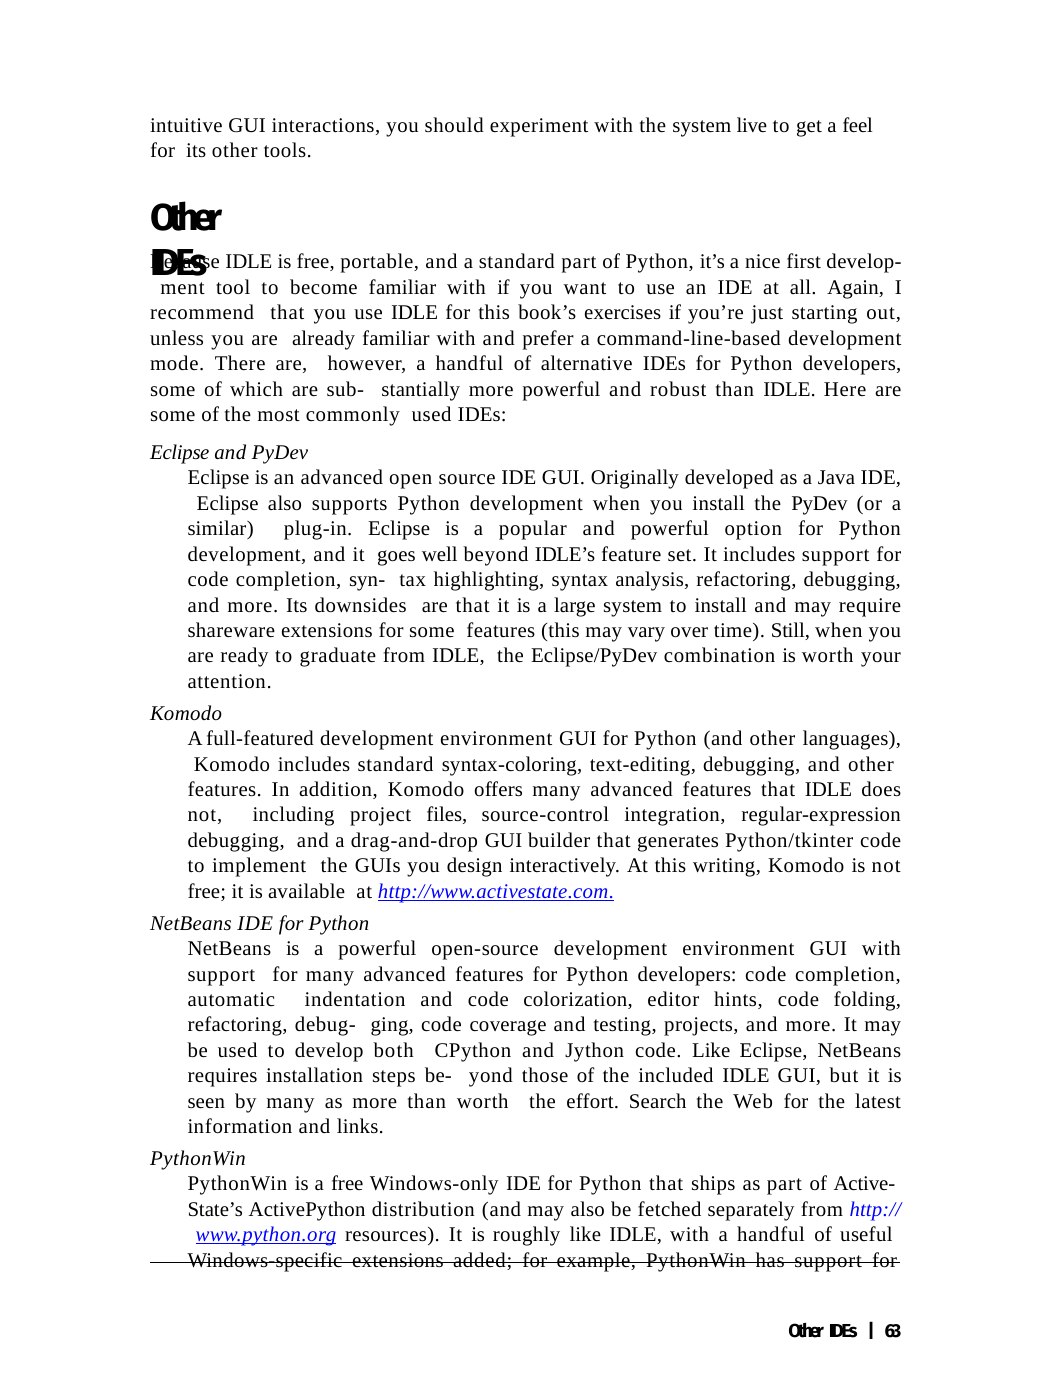

intuitive GUI interactions, you should experiment with the system live to get a feel for  its other tools.
# Other IDEs
Because IDLE is free, portable, and a standard part of Python, it’s a nice first develop-  ment tool to become familiar with if you want to use an IDE at all. Again, I recommend  that you use IDLE for this book’s exercises if you’re just starting out, unless you are  already familiar with and prefer a command-line-based development mode. There are,  however, a handful of alternative IDEs for Python developers, some of which are sub-  stantially more powerful and robust than IDLE. Here are some of the most commonly  used IDEs:
Eclipse and PyDev
Eclipse is an advanced open source IDE GUI. Originally developed as a Java IDE,  Eclipse also supports Python development when you install the PyDev (or a similar)  plug-in. Eclipse is a popular and powerful option for Python development, and it  goes well beyond IDLE’s feature set. It includes support for code completion, syn-  tax highlighting, syntax analysis, refactoring, debugging, and more. Its downsides  are that it is a large system to install and may require shareware extensions for some  features (this may vary over time). Still, when you are ready to graduate from IDLE,  the Eclipse/PyDev combination is worth your attention.
Komodo
A full-featured development environment GUI for Python (and other languages),  Komodo includes standard syntax-coloring, text-editing, debugging, and other  features. In addition, Komodo offers many advanced features that IDLE does not,  including project files, source-control integration, regular-expression debugging,  and a drag-and-drop GUI builder that generates Python/tkinter code to implement  the GUIs you design interactively. At this writing, Komodo is not free; it is available  at http://www.activestate.com.
NetBeans IDE for Python
NetBeans is a powerful open-source development environment GUI with support  for many advanced features for Python developers: code completion, automatic  indentation and code colorization, editor hints, code folding, refactoring, debug-  ging, code coverage and testing, projects, and more. It may be used to develop both  CPython and Jython code. Like Eclipse, NetBeans requires installation steps be-  yond those of the included IDLE GUI, but it is seen by many as more than worth  the effort. Search the Web for the latest information and links.
PythonWin
PythonWin is a free Windows-only IDE for Python that ships as part of Active-  State’s ActivePython distribution (and may also be fetched separately from http://  www.python.org resources). It is roughly like IDLE, with a handful of useful  Windows-specific extensions added; for example, PythonWin has support for

Other IDEs  |  63